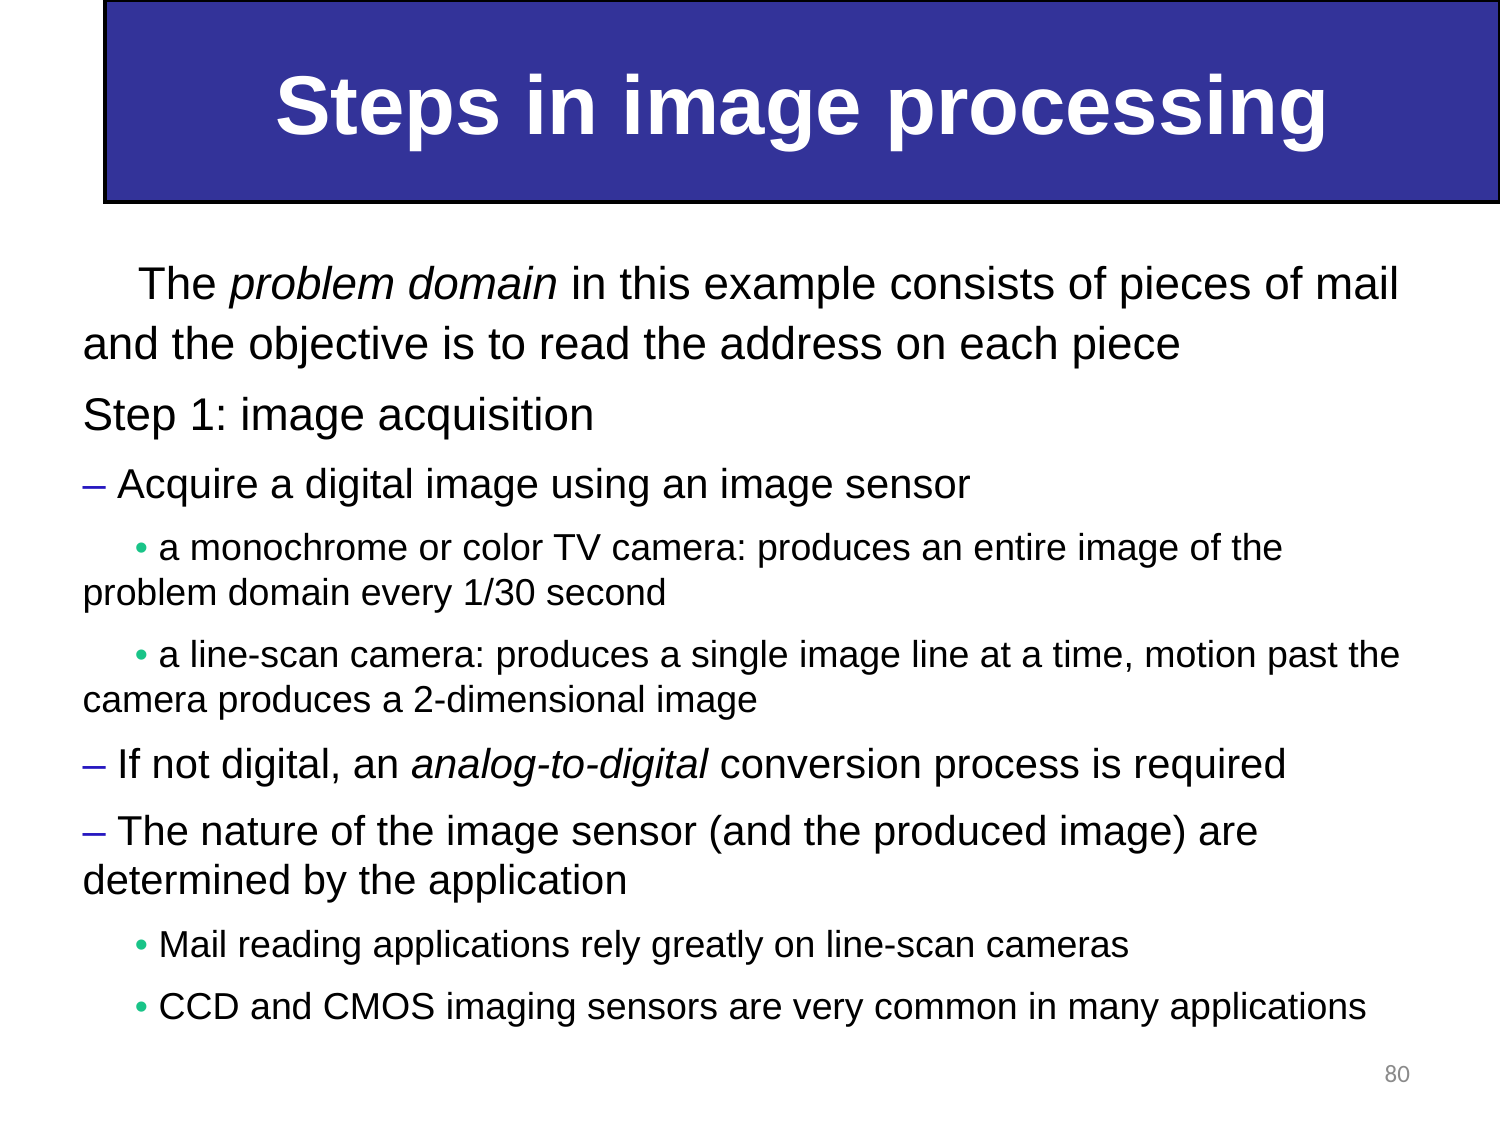

Steps in image processing
   The problem domain in this example consists of pieces of mail and the objective is to read the address on each piece
Step 1: image acquisition
– Acquire a digital image using an image sensor
     • a monochrome or color TV camera: produces an entire image of the problem domain every 1/30 second
     • a line-scan camera: produces a single image line at a time, motion past the camera produces a 2-dimensional image
– If not digital, an analog-to-digital conversion process is required
– The nature of the image sensor (and the produced image) are determined by the application
     • Mail reading applications rely greatly on line-scan cameras
     • CCD and CMOS imaging sensors are very common in many applications

80